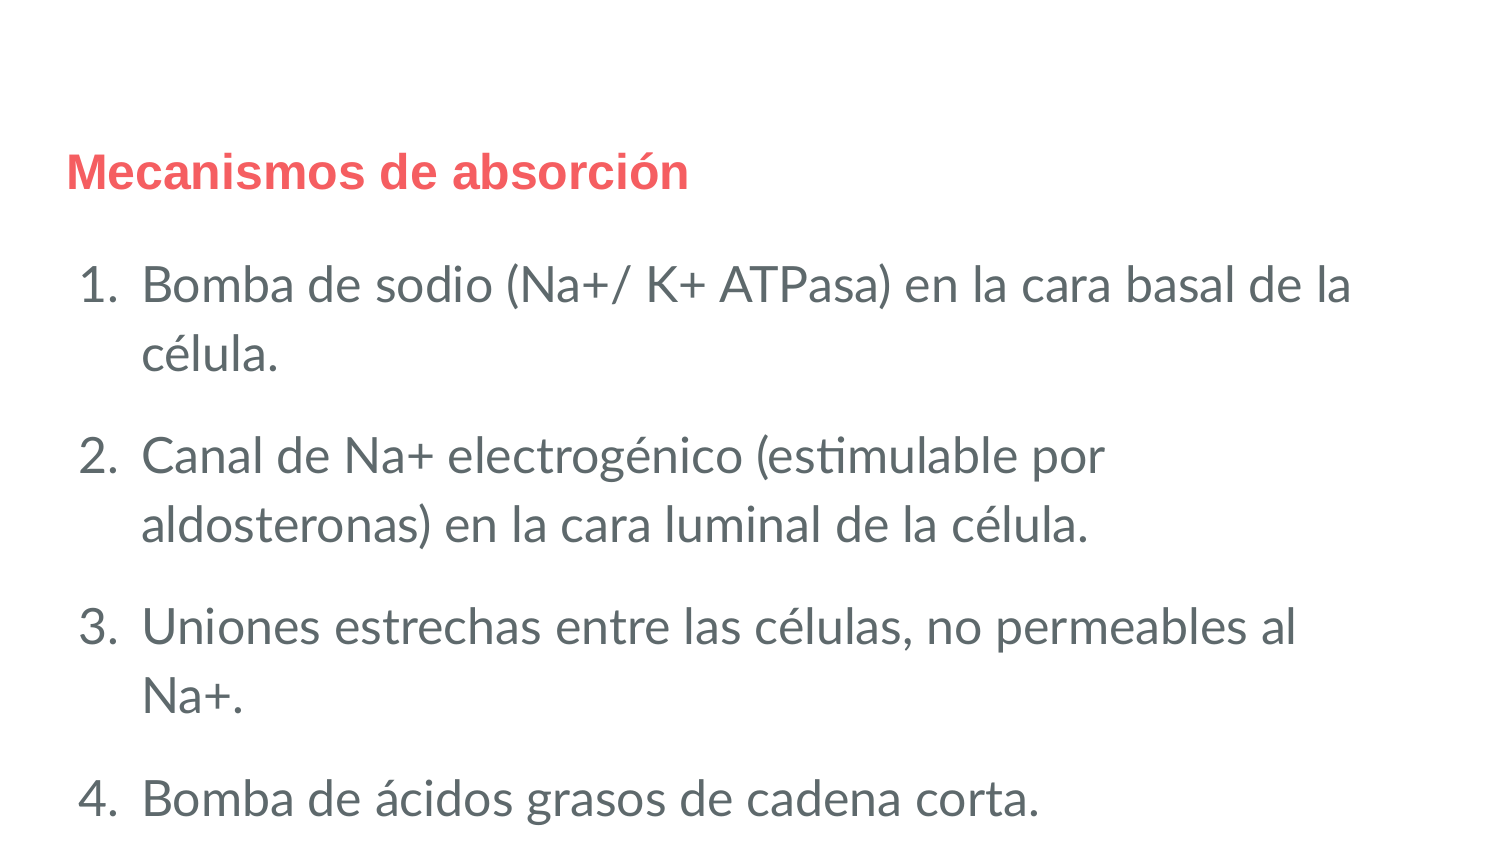

# Mecanismos de absorción
Bomba de sodio (Na+/ K+ ATPasa) en la cara basal de la célula.
Canal de Na+ electrogénico (estimulable por aldosteronas) en la cara luminal de la célula.
Uniones estrechas entre las células, no permeables al Na+.
Bomba de ácidos grasos de cadena corta.